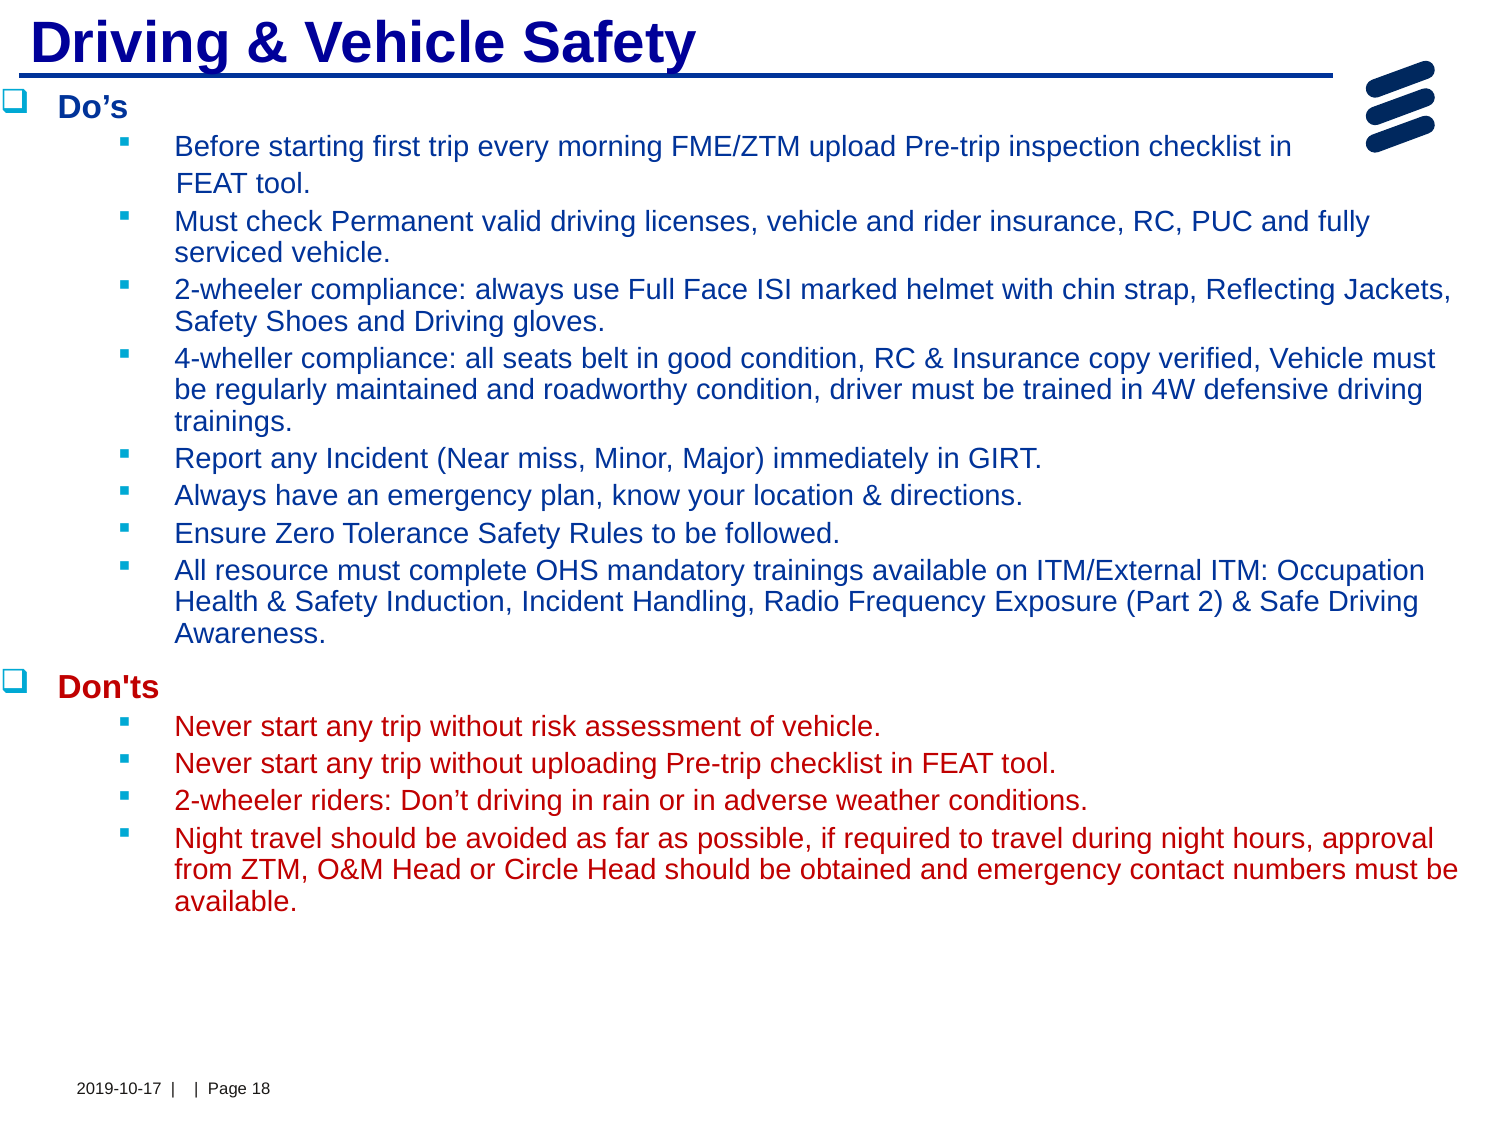

Driving & Vehicle Safety
   Do’s
Before starting first trip every morning FME/ZTM upload Pre-trip inspection checklist in
       FEAT tool.
Must check Permanent valid driving licenses, vehicle and rider insurance, RC, PUC and fully serviced vehicle.
2-wheeler compliance: always use Full Face ISI marked helmet with chin strap, Reflecting Jackets, Safety Shoes and Driving gloves.
4-wheller compliance: all seats belt in good condition, RC & Insurance copy verified, Vehicle must be regularly maintained and roadworthy condition, driver must be trained in 4W defensive driving trainings.
Report any Incident (Near miss, Minor, Major) immediately in GIRT.
Always have an emergency plan, know your location & directions.
Ensure Zero Tolerance Safety Rules to be followed.
All resource must complete OHS mandatory trainings available on ITM/External ITM: Occupation Health & Safety Induction, Incident Handling, Radio Frequency Exposure (Part 2) & Safe Driving Awareness.

   Don'ts
Never start any trip without risk assessment of vehicle.
Never start any trip without uploading Pre-trip checklist in FEAT tool.
2-wheeler riders: Don’t driving in rain or in adverse weather conditions.
Night travel should be avoided as far as possible, if required to travel during night hours, approval from ZTM, O&M Head or Circle Head should be obtained and emergency contact numbers must be available.